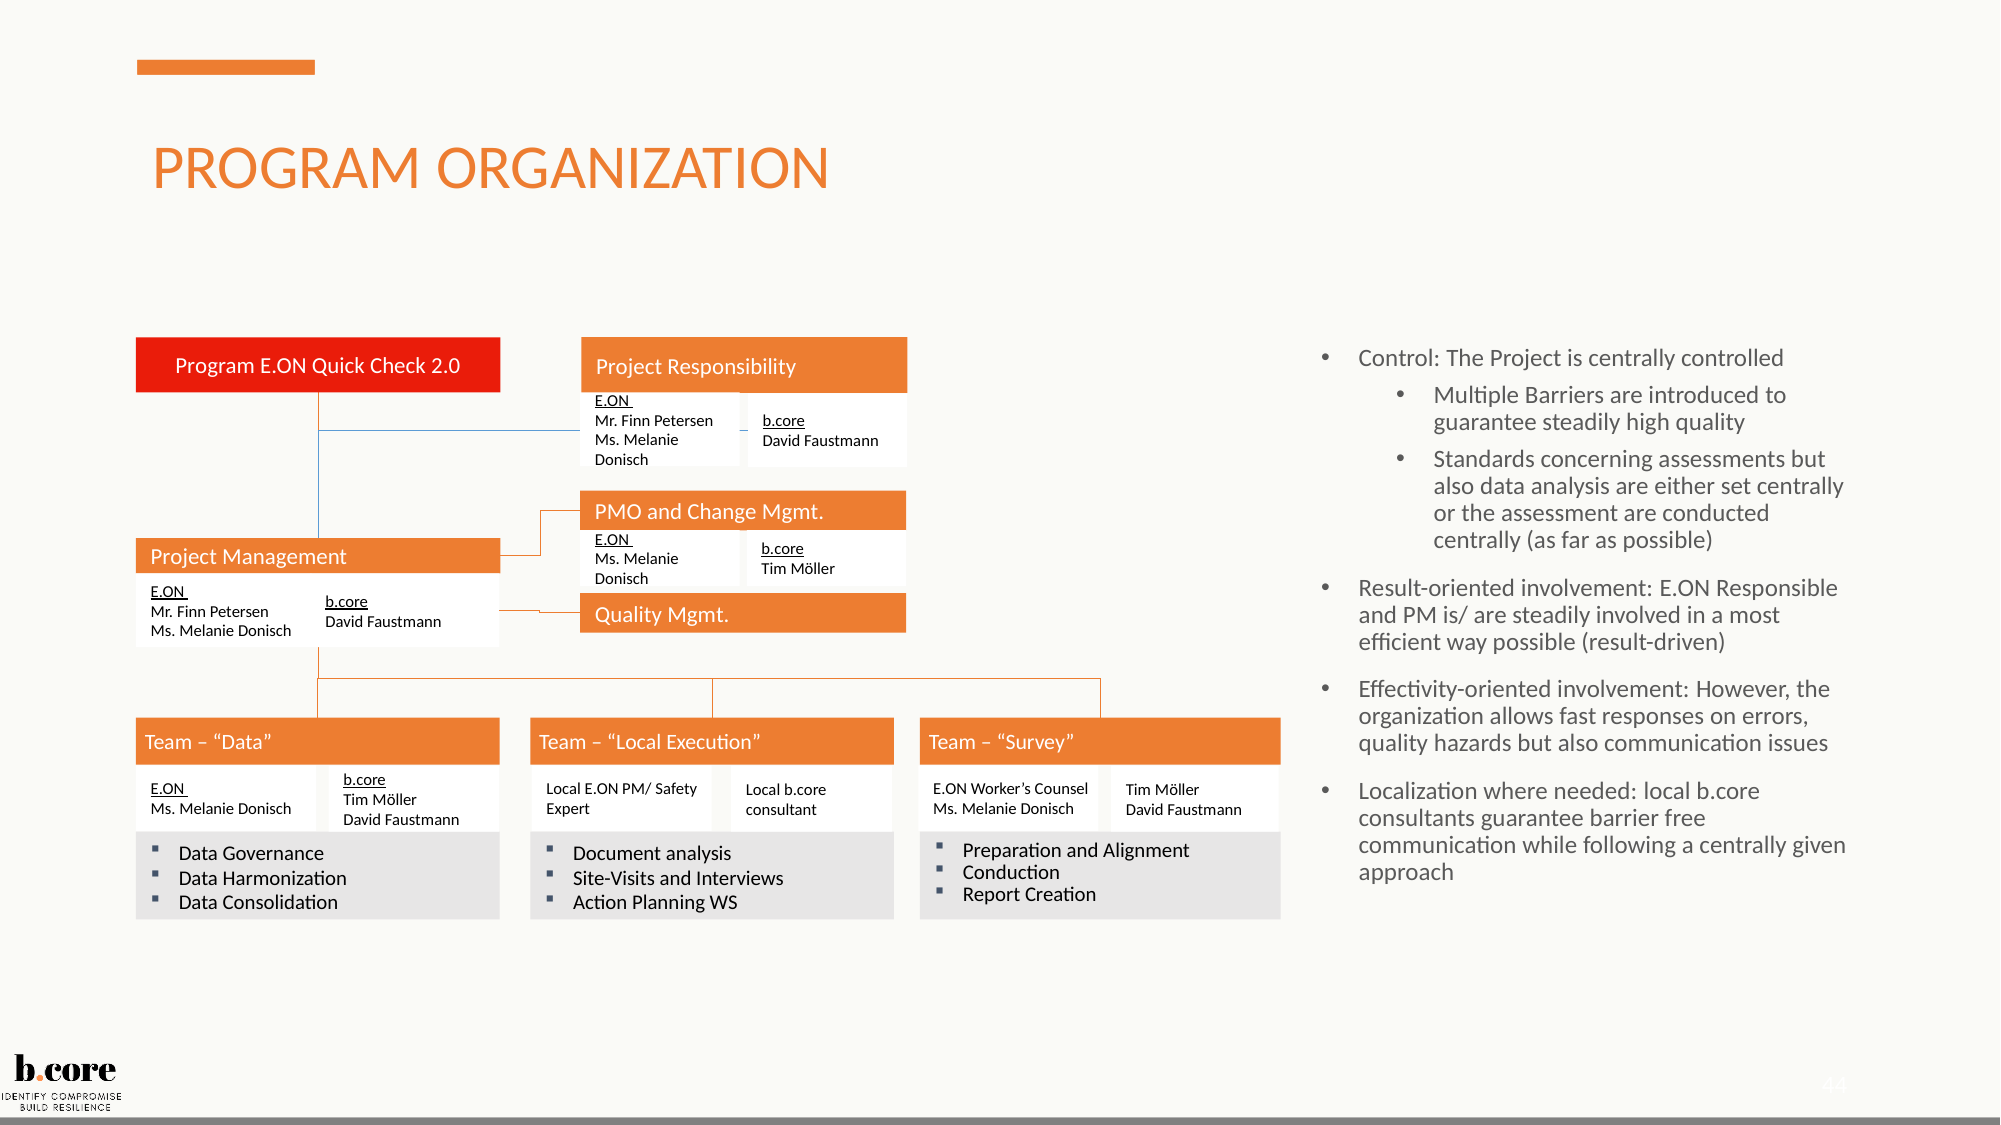

# Program Organization
Program E.ON Quick Check 2.0
Control: The Project is centrally controlled
Multiple Barriers are introduced to guarantee steadily high quality
Standards concerning assessments but also data analysis are either set centrally or the assessment are conducted centrally (as far as possible)
Result-oriented involvement: E.ON Responsible and PM is/ are steadily involved in a most efficient way possible (result-driven)
Effectivity-oriented involvement: However, the organization allows fast responses on errors, quality hazards but also communication issues
Localization where needed: local b.core consultants guarantee barrier free communication while following a centrally given approach

Project Responsibility
E.ON
Mr. Finn Petersen
Ms. Melanie Donisch
b.core
David Faustmann

PMO and Change Mgmt.
E.ON
Ms. Melanie Donisch
b.core
Tim Möller
Project Management
E.ON
Mr. Finn Petersen
Ms. Melanie Donisch
b.core
David Faustmann
xxx
Quality Mgmt.
Team – “Data”
Team – “Local Execution”
Team – “Survey”
xxx
NN (Expert xx)

E.ON
Ms. Melanie Donisch
Local E.ON PM/ Safety Expert
E.ON Worker’s Counsel
Ms. Melanie Donisch
b.core
Tim Möller
David Faustmann
Local b.core consultant
Tim Möller
David Faustmann
Data Governance
Data Harmonization
Data Consolidation
Document analysis
Site-Visits and Interviews
Action Planning WS
Preparation and Alignment
Conduction
Report Creation
44